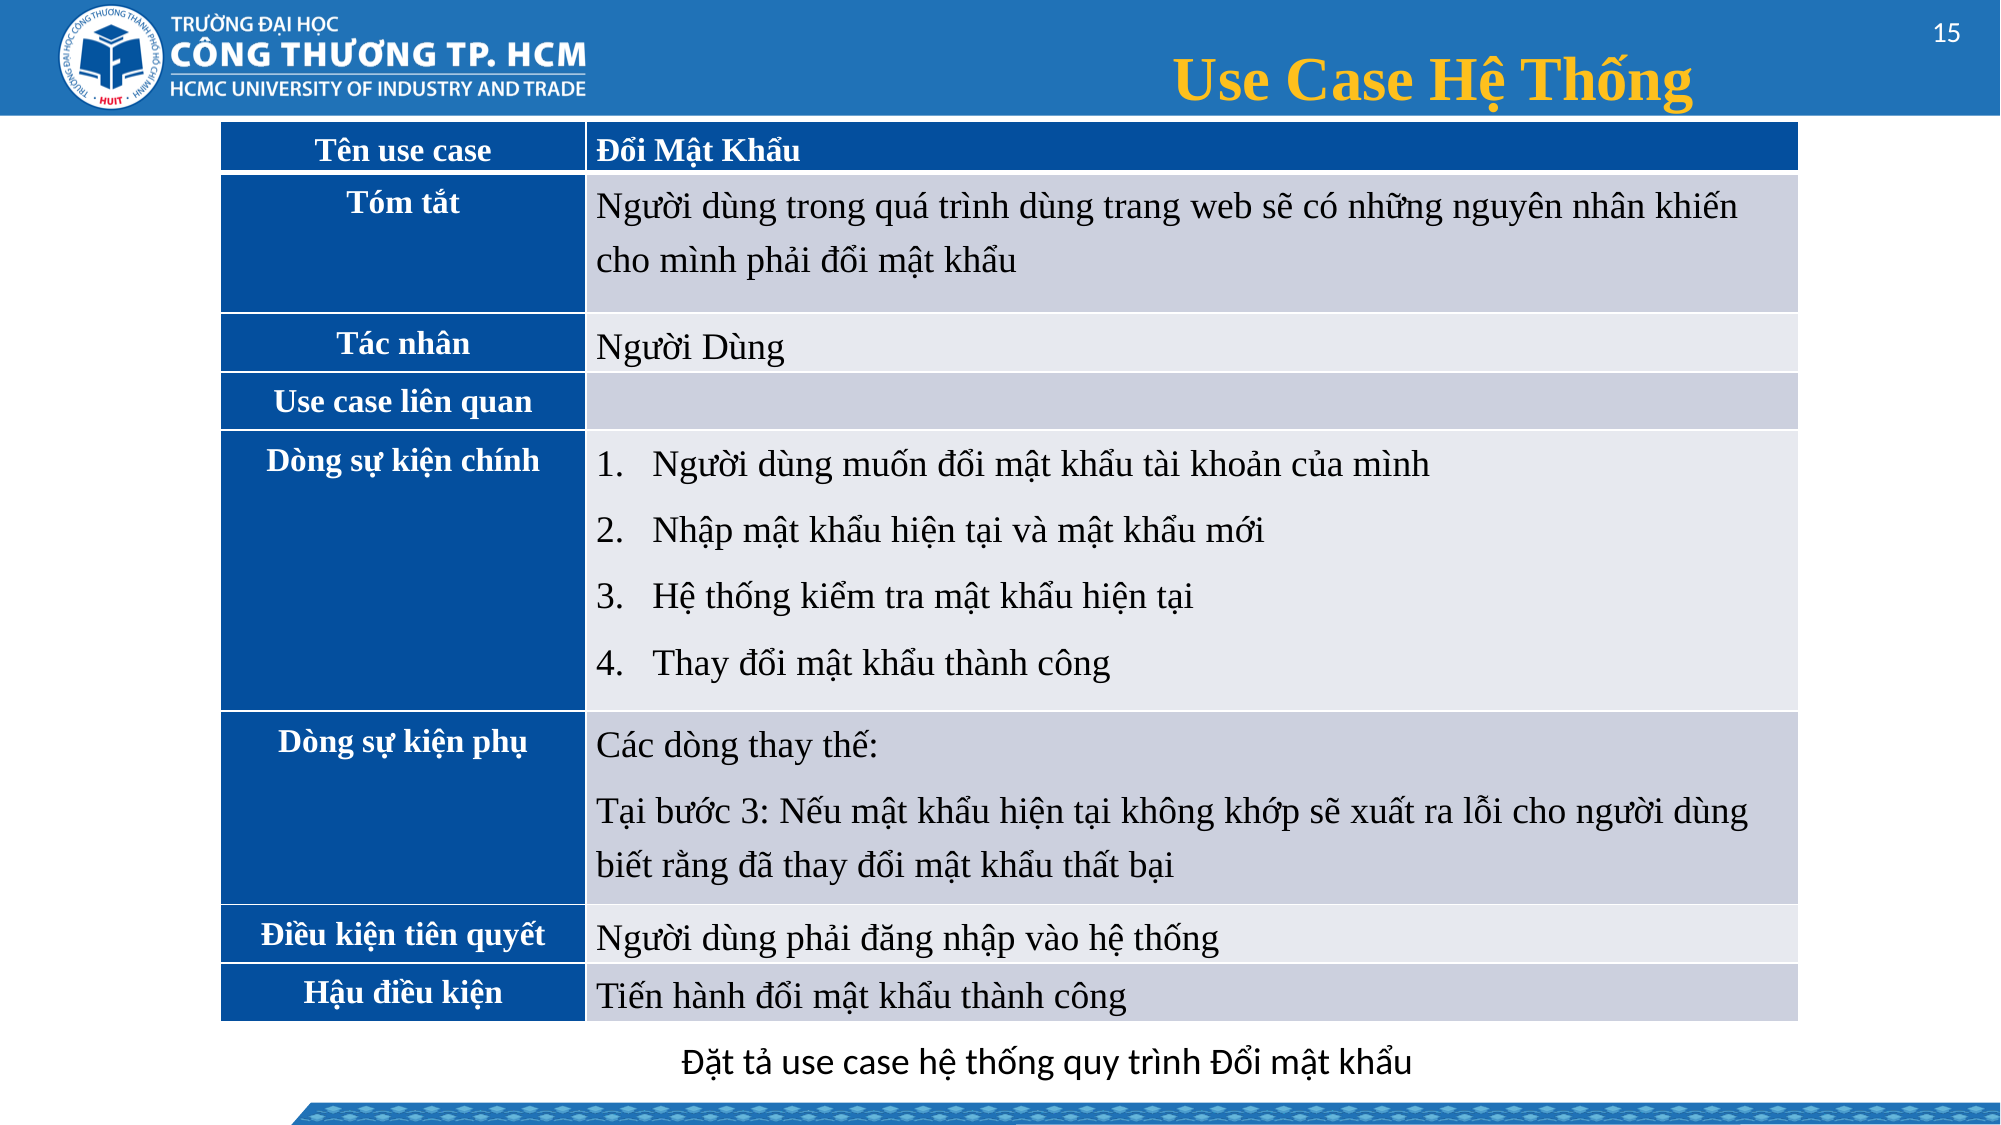

# Use Case Hệ Thống
15
| Tên use case | Đổi Mật Khẩu |
| --- | --- |
| Tóm tắt | Người dùng trong quá trình dùng trang web sẽ có những nguyên nhân khiến cho mình phải đổi mật khẩu |
| Tác nhân | Người Dùng |
| Use case liên quan |  |
| Dòng sự kiện chính | Người dùng muốn đổi mật khẩu tài khoản của mình Nhập mật khẩu hiện tại và mật khẩu mới Hệ thống kiểm tra mật khẩu hiện tại Thay đổi mật khẩu thành công |
| Dòng sự kiện phụ | Các dòng thay thế: Tại bước 3: Nếu mật khẩu hiện tại không khớp sẽ xuất ra lỗi cho người dùng biết rằng đã thay đổi mật khẩu thất bại |
| Điều kiện tiên quyết | Người dùng phải đăng nhập vào hệ thống |
| Hậu điều kiện | Tiến hành đổi mật khẩu thành công |
Đặt tả use case hệ thống quy trình Đổi mật khẩu